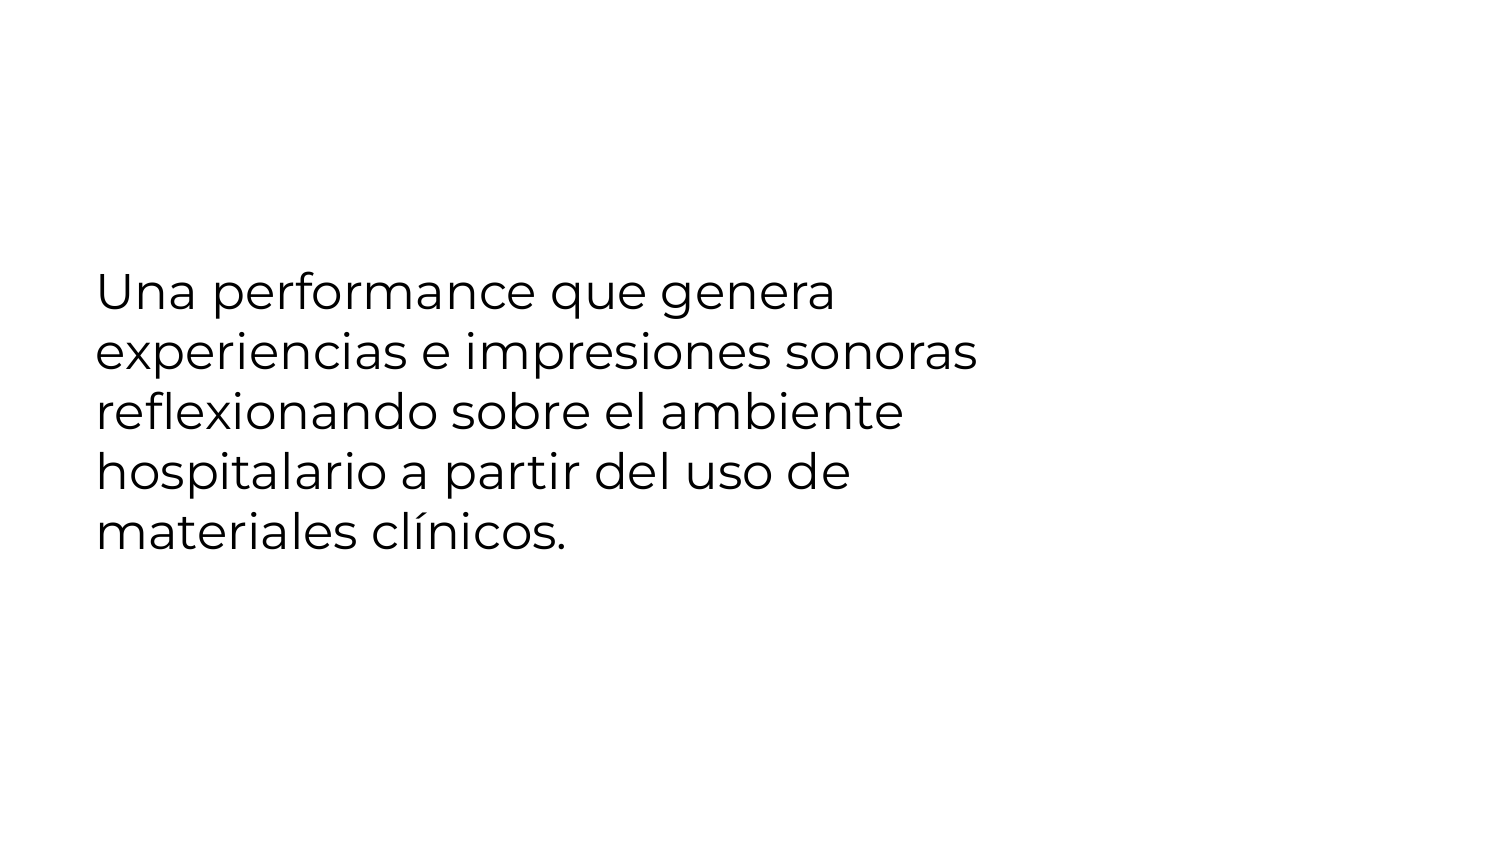

# Una performance que genera experiencias e impresiones sonoras reflexionando sobre el ambiente hospitalario a partir del uso de materiales clínicos.